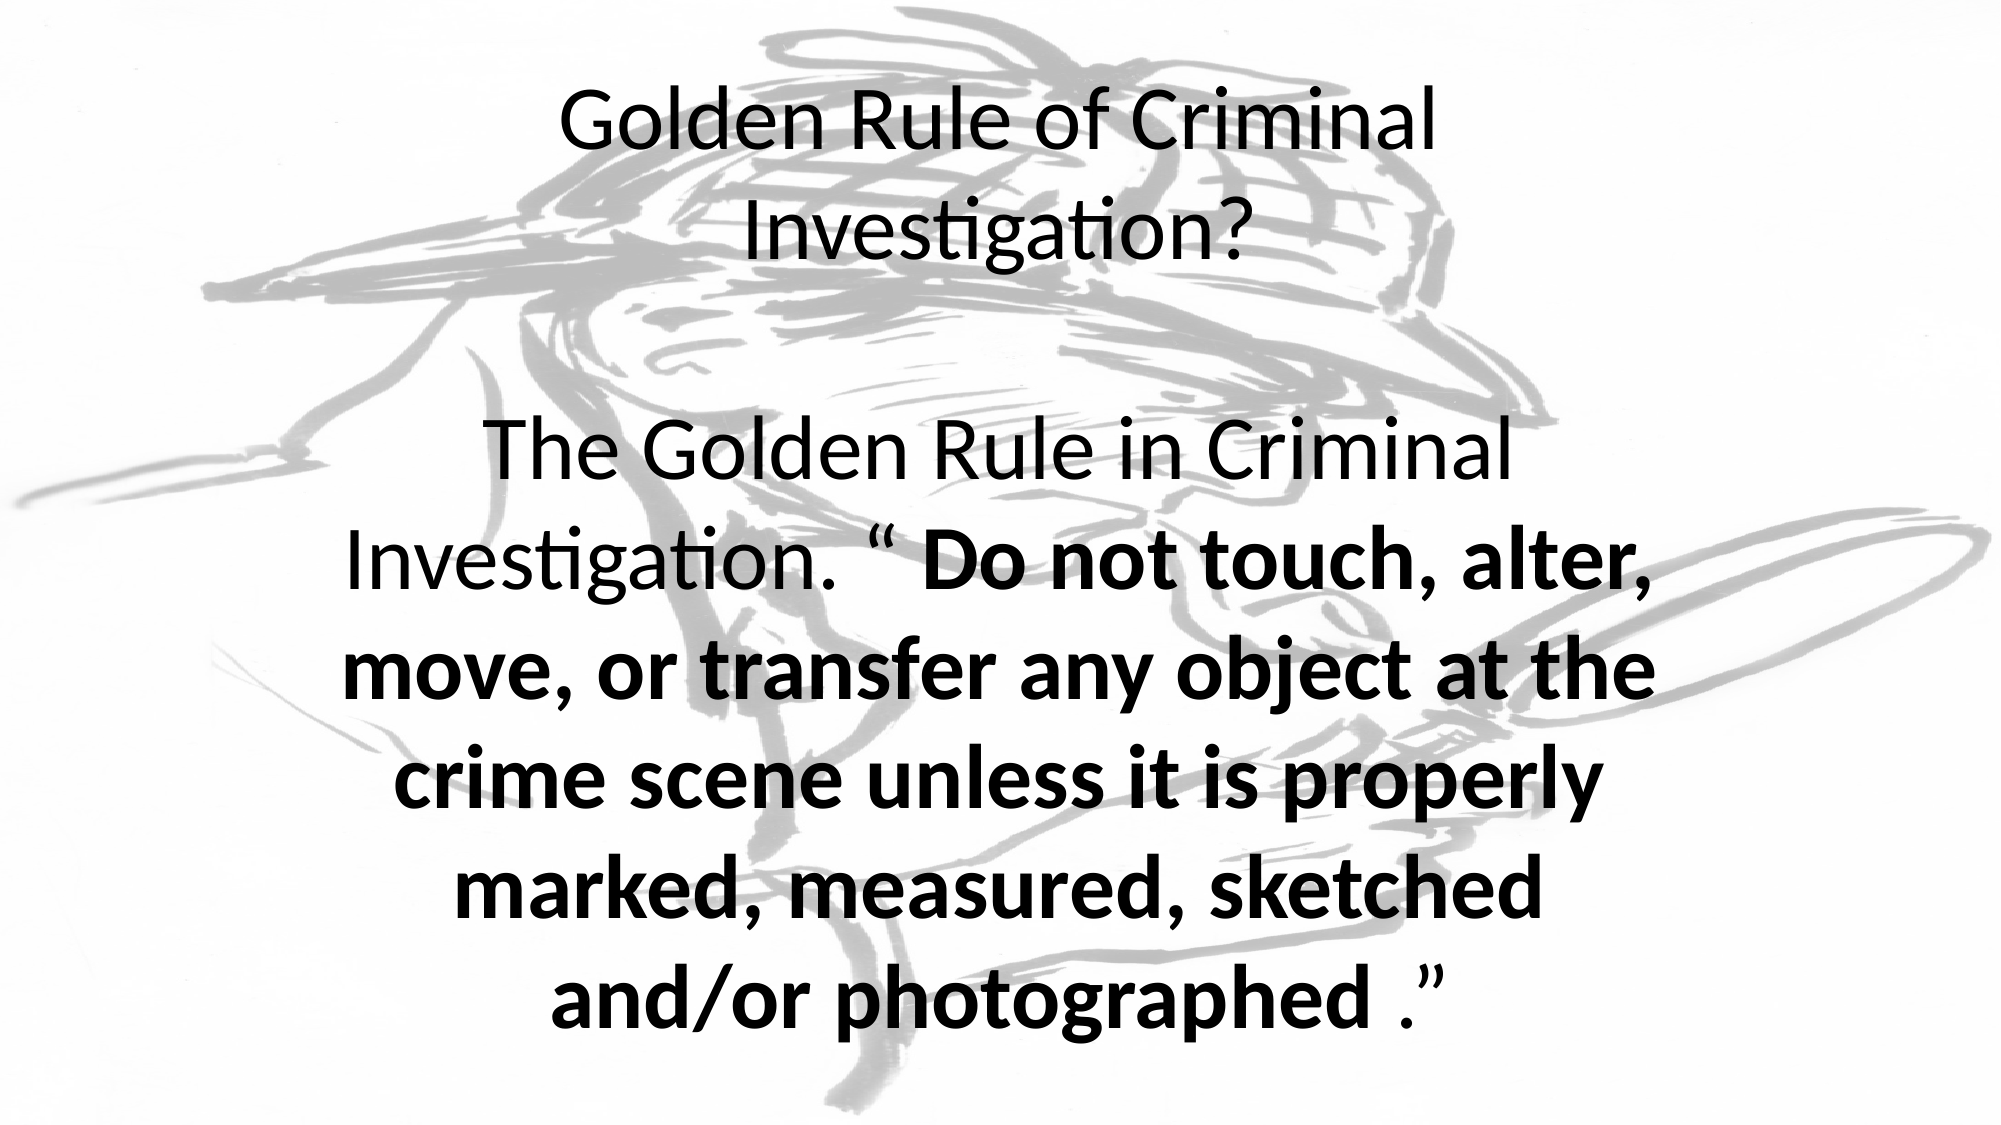

# Golden Rule of Criminal Investigation?
The Golden Rule in Criminal Investigation. “ Do not touch, alter, move, or transfer any object at the crime scene unless it is properly marked, measured, sketched and/or photographed .”